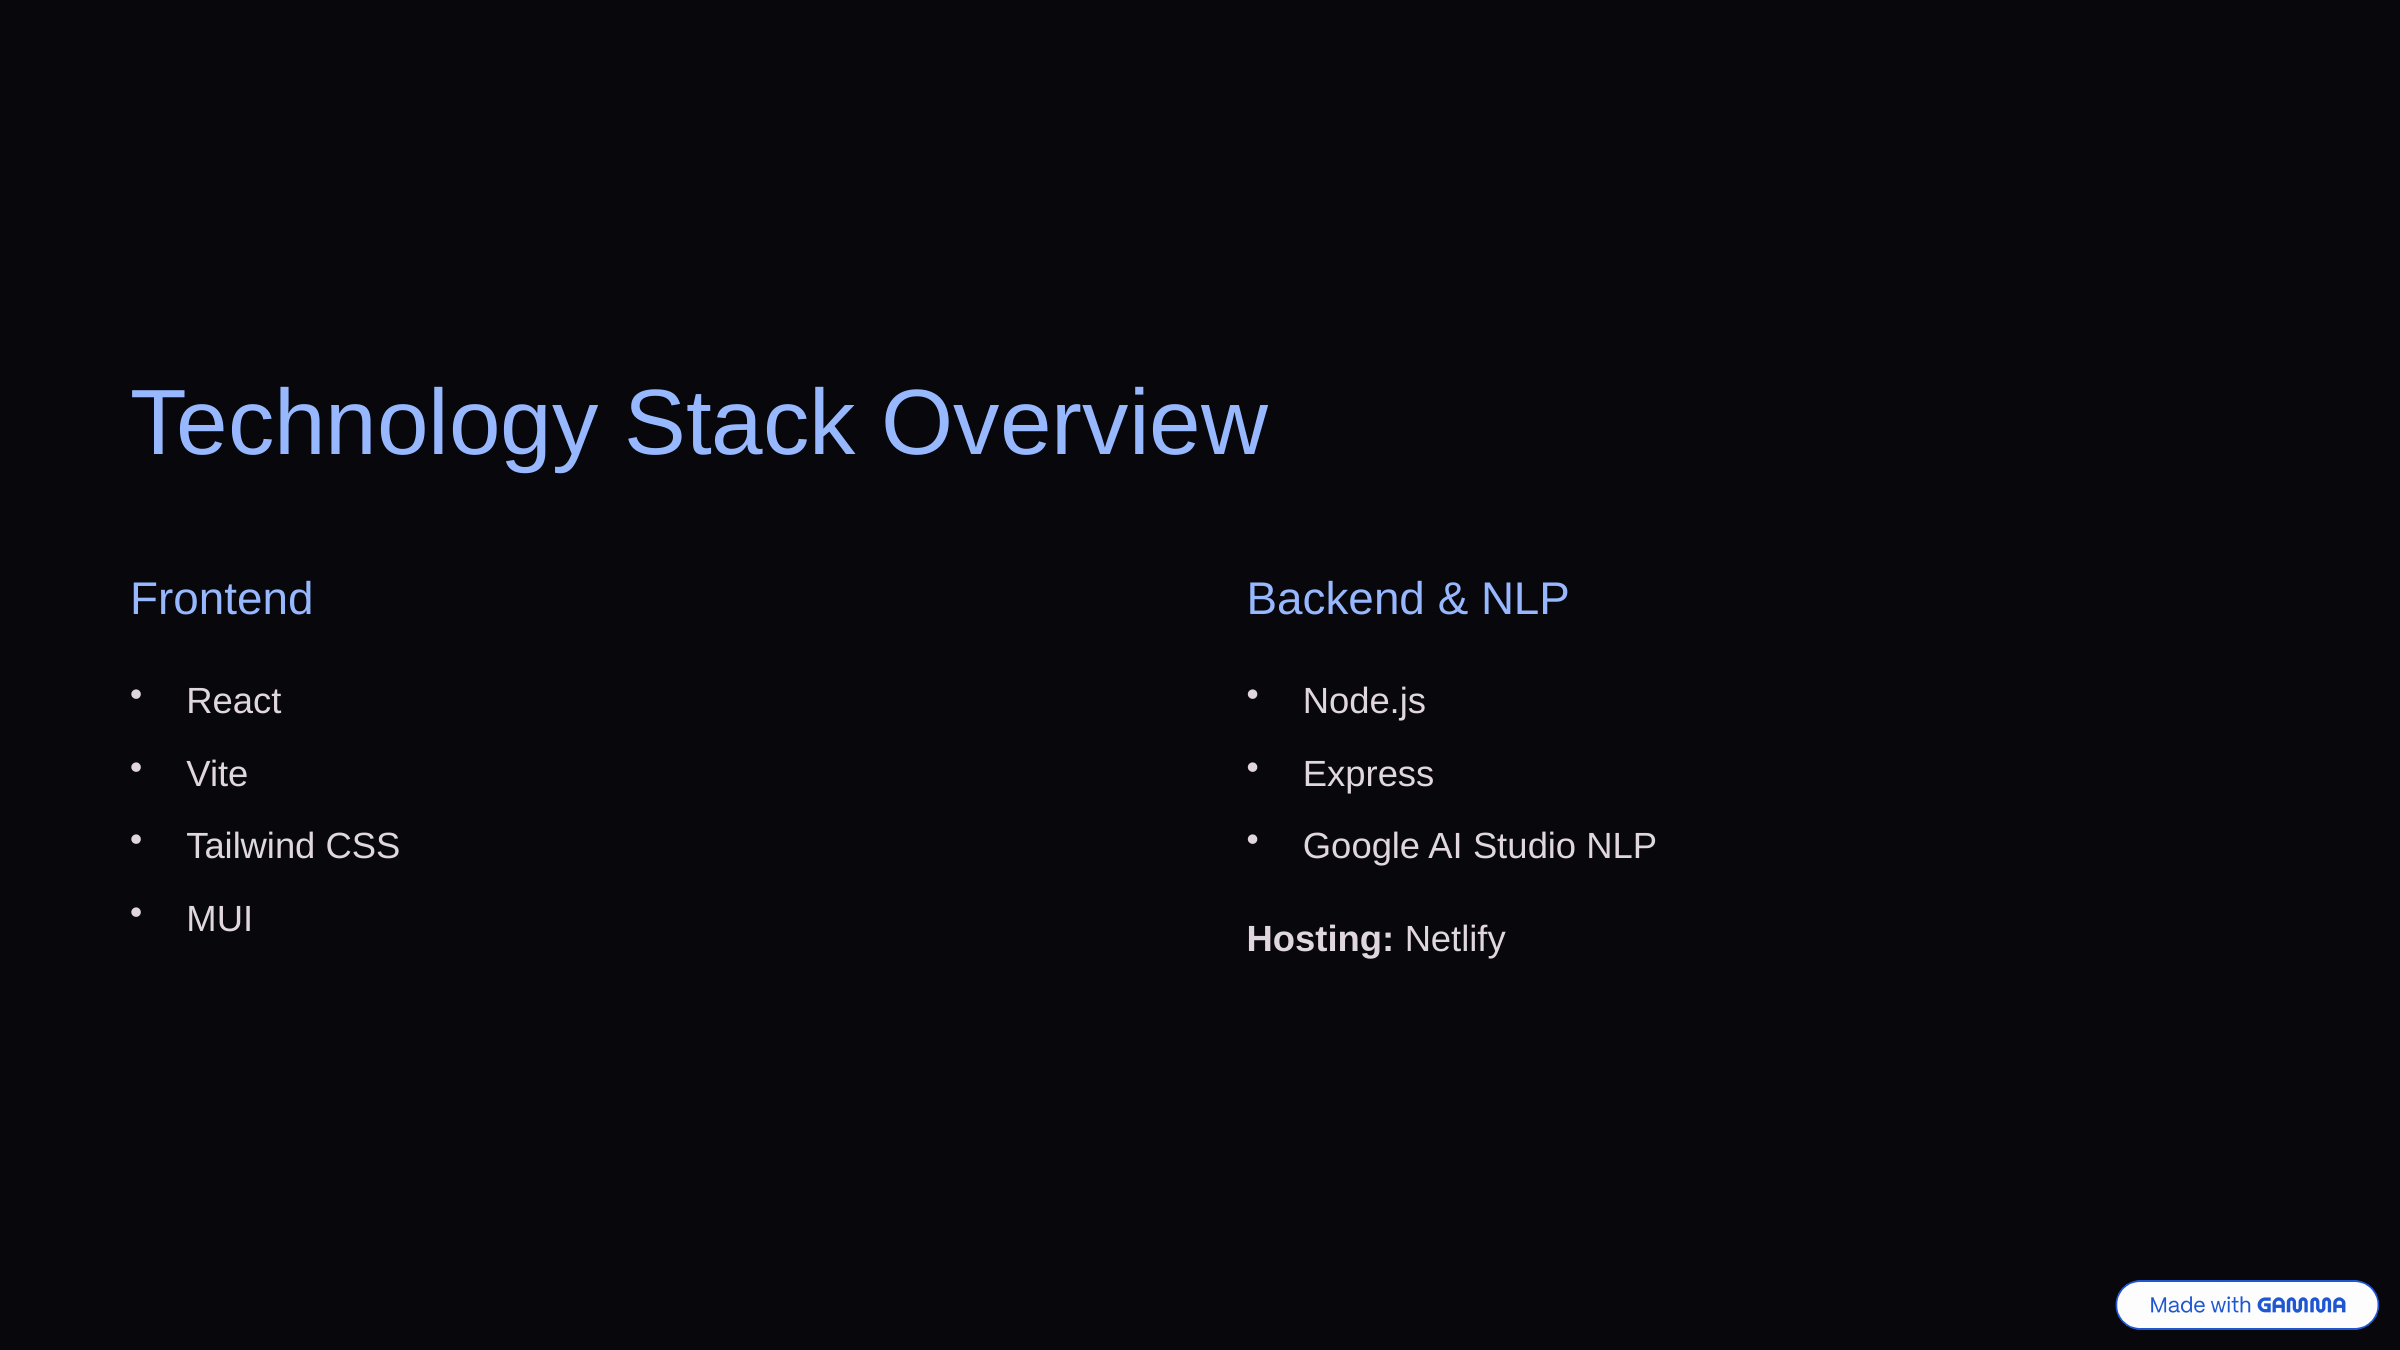

Technology Stack Overview
Frontend
Backend & NLP
React
Node.js
Vite
Express
Tailwind CSS
Google AI Studio NLP
MUI
Hosting: Netlify